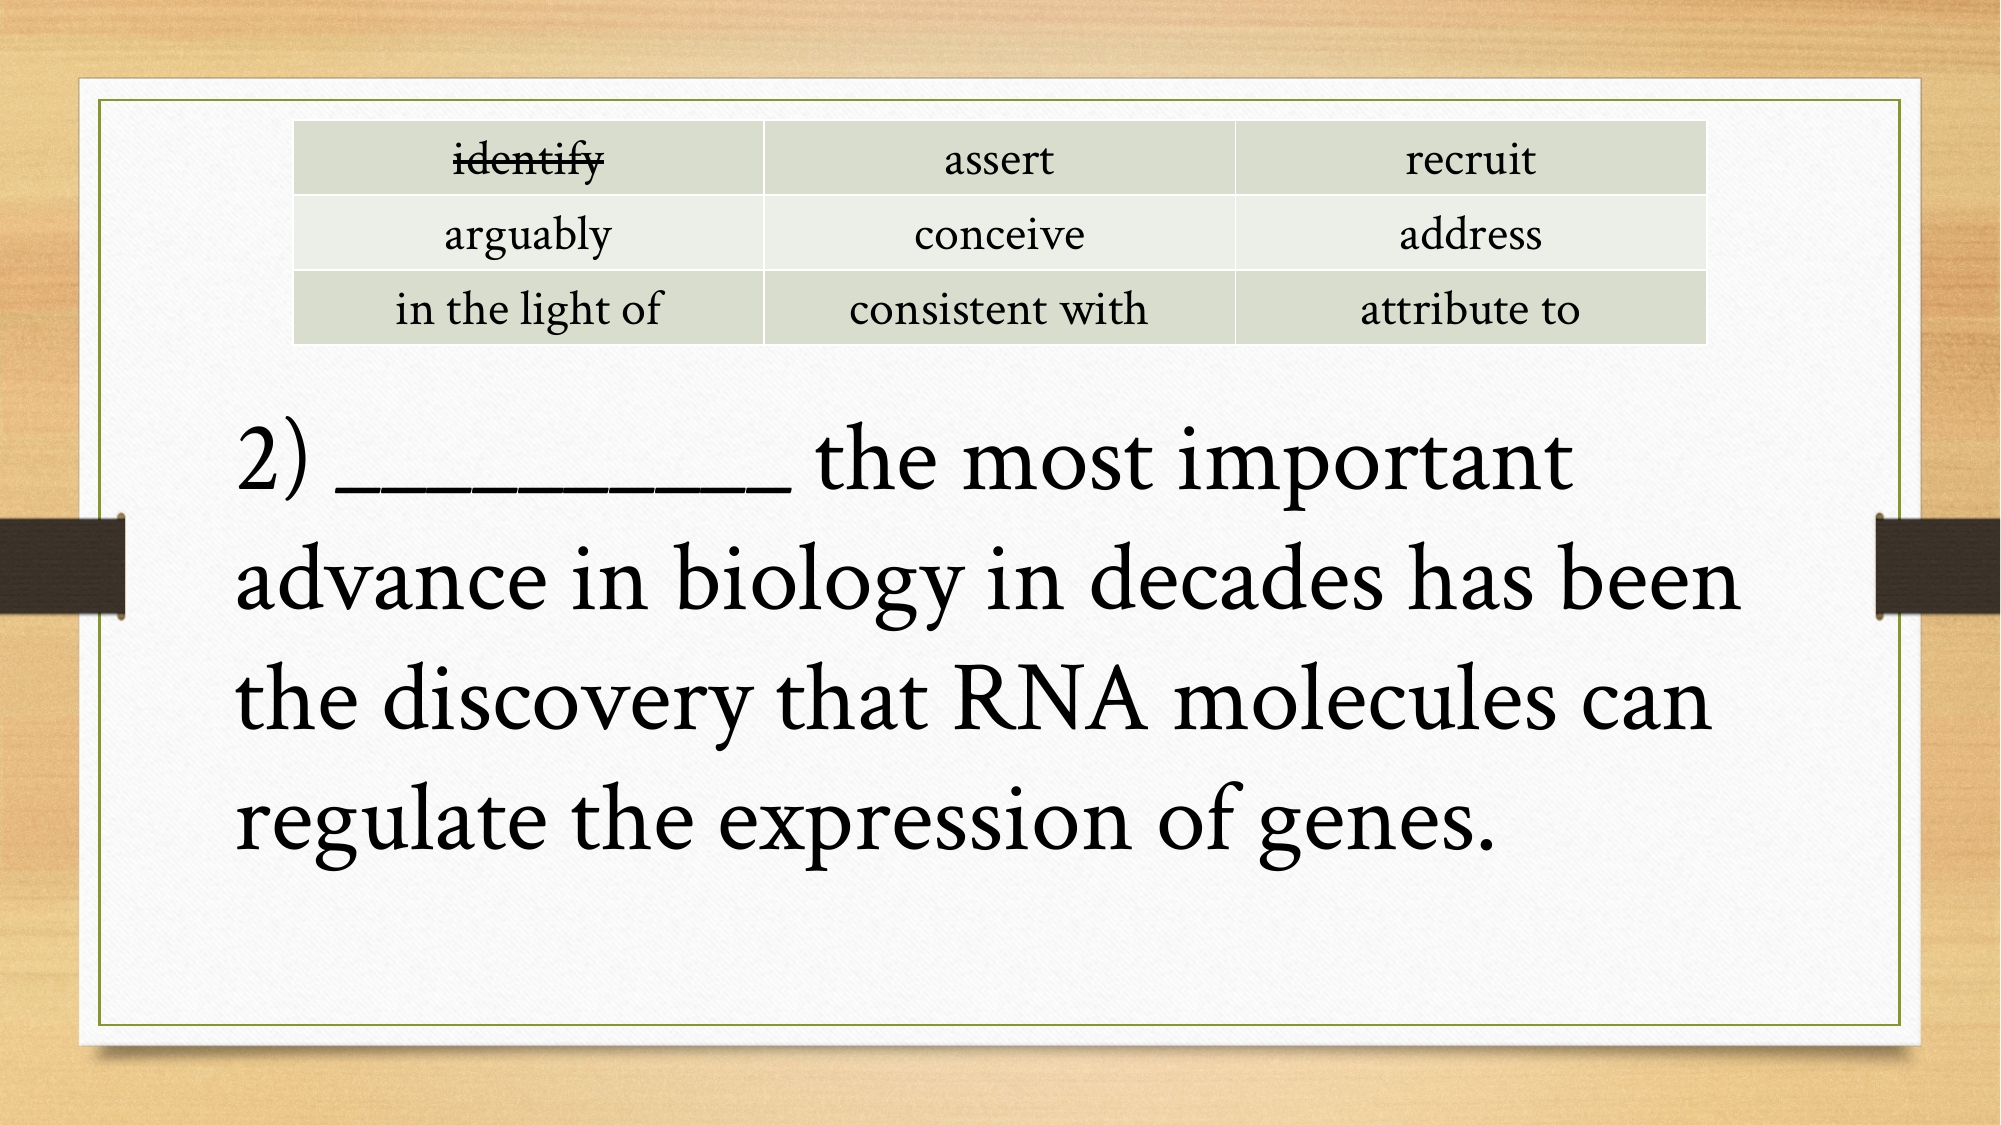

| identify | assert | recruit |
| --- | --- | --- |
| arguably | conceive | address |
| in the light of | consistent with | attribute to |
2) __________ the most important advance in biology in decades has been the discovery that RNA molecules can regulate the expression of genes.